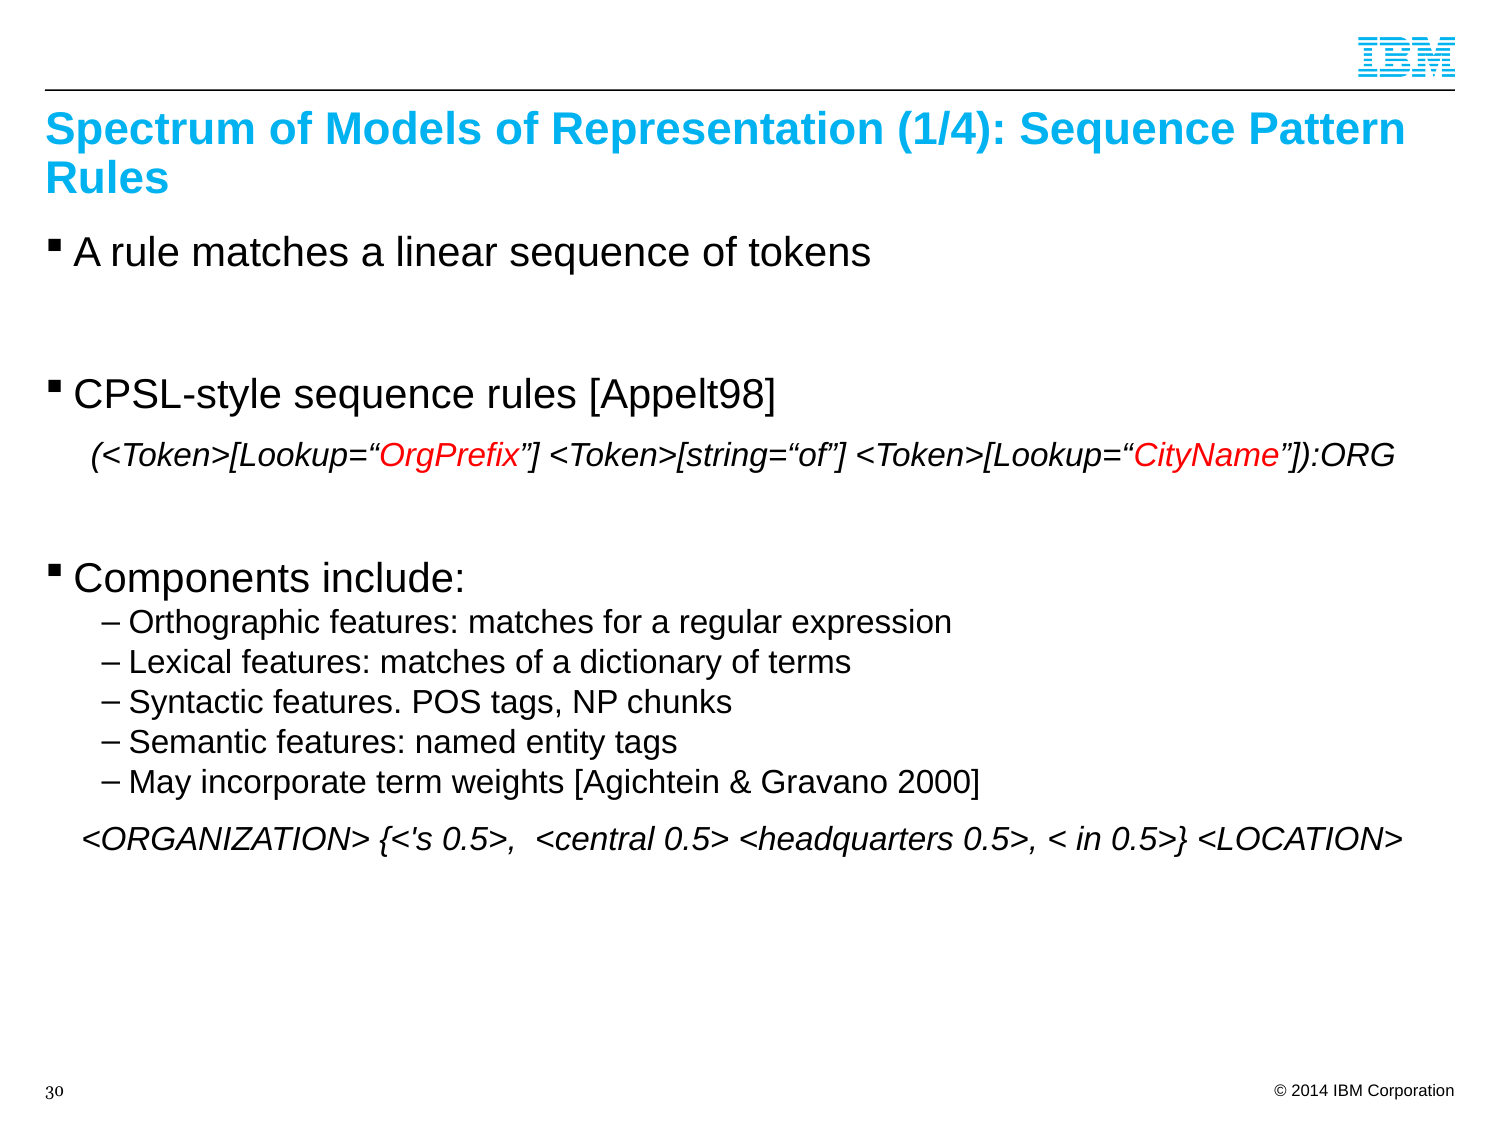

# Spectrum of Models of Representation (1/4): Sequence Pattern Rules
A rule matches a linear sequence of tokens

CPSL-style sequence rules [Appelt98]
(<Token>[Lookup=“OrgPrefix”] <Token>[string=“of”] <Token>[Lookup=“CityName”]):ORG

Components include:
Orthographic features: matches for a regular expression
Lexical features: matches of a dictionary of terms
Syntactic features. POS tags, NP chunks
Semantic features: named entity tags
May incorporate term weights [Agichtein & Gravano 2000]
<ORGANIZATION> {<'s 0.5>,  <central 0.5> <headquarters 0.5>, < in 0.5>} <LOCATION>

30